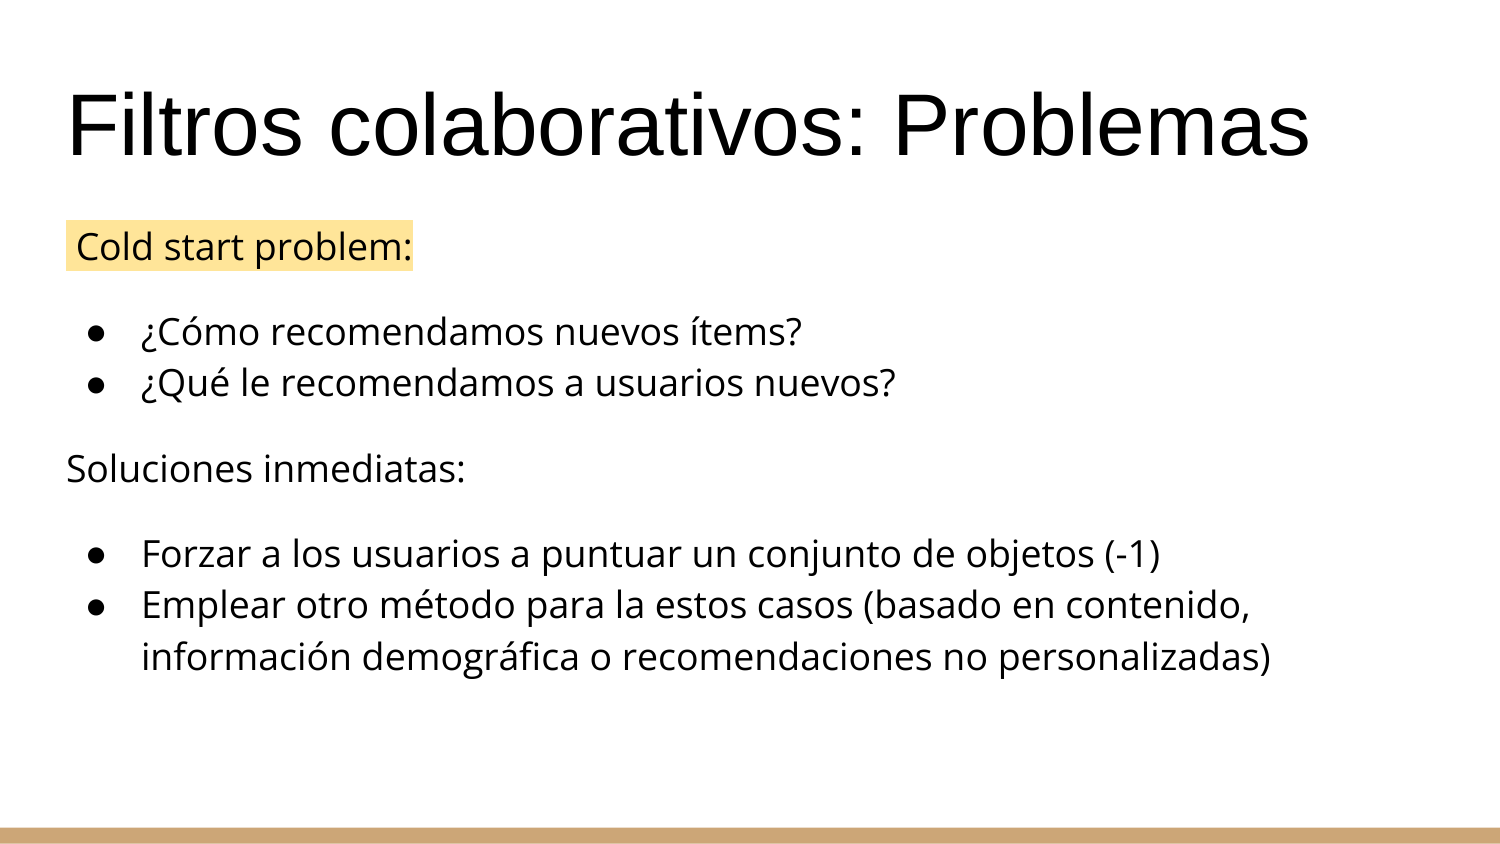

# Filtros colaborativos: Problemas
 Cold start problem:
¿Cómo recomendamos nuevos ítems?
¿Qué le recomendamos a usuarios nuevos?
Soluciones inmediatas:
Forzar a los usuarios a puntuar un conjunto de objetos (-1)
Emplear otro método para la estos casos (basado en contenido, información demográfica o recomendaciones no personalizadas)